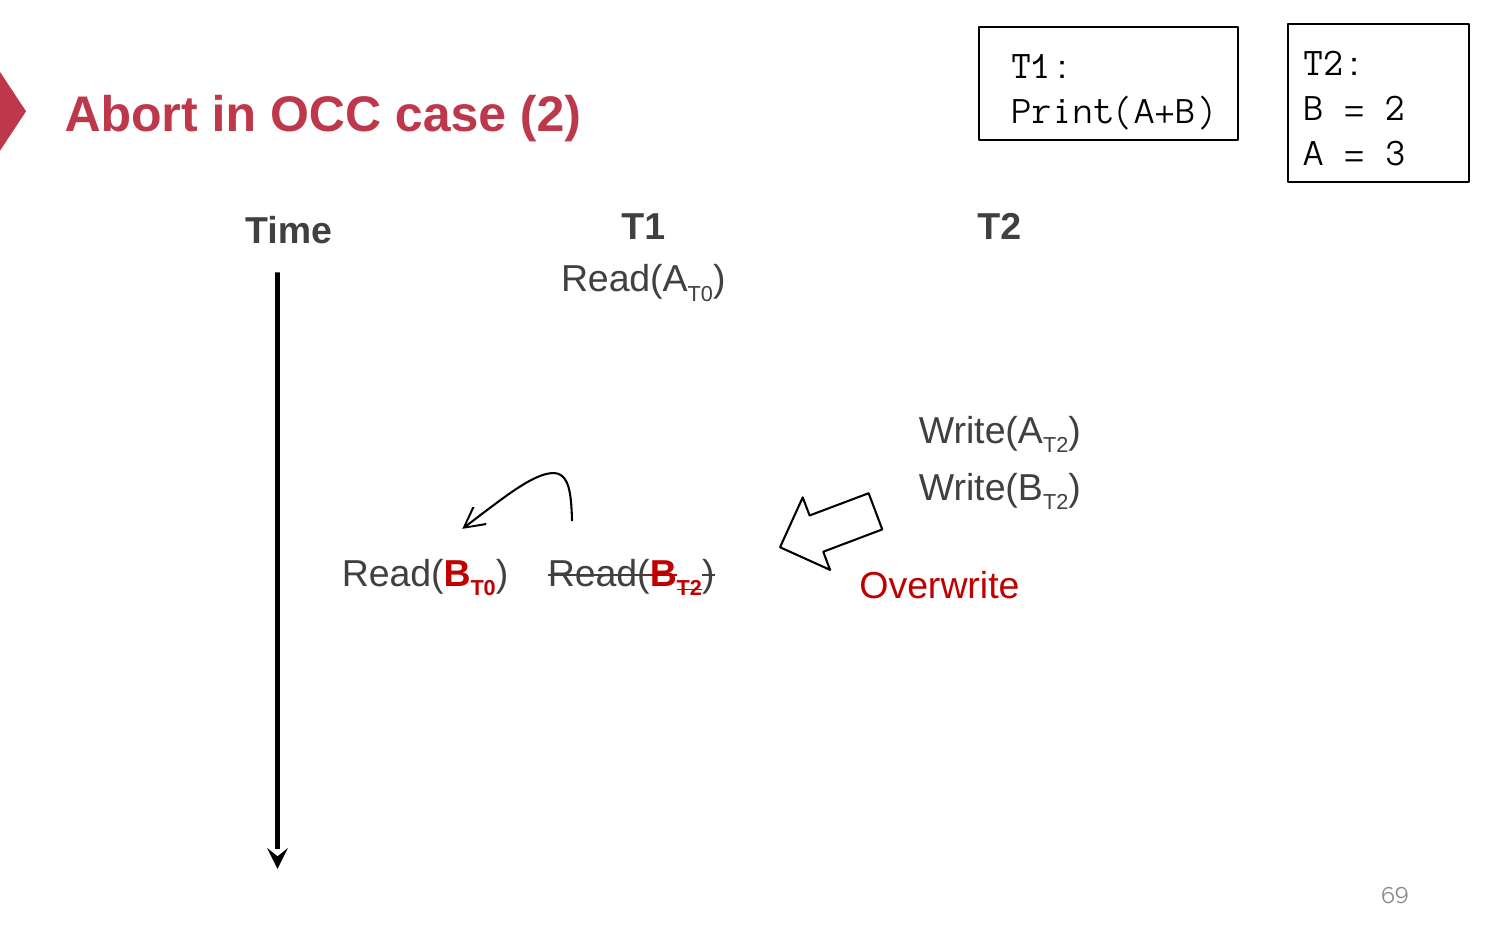

T2:
B = 2
A = 3
T1:
Print(A+B)
# Abort in OCC case (2)
T1
T2
Time
Read(AT0)
Write(AT2)
Write(BT2)

Read(BT0)
Read(BT2)
Overwrite
69